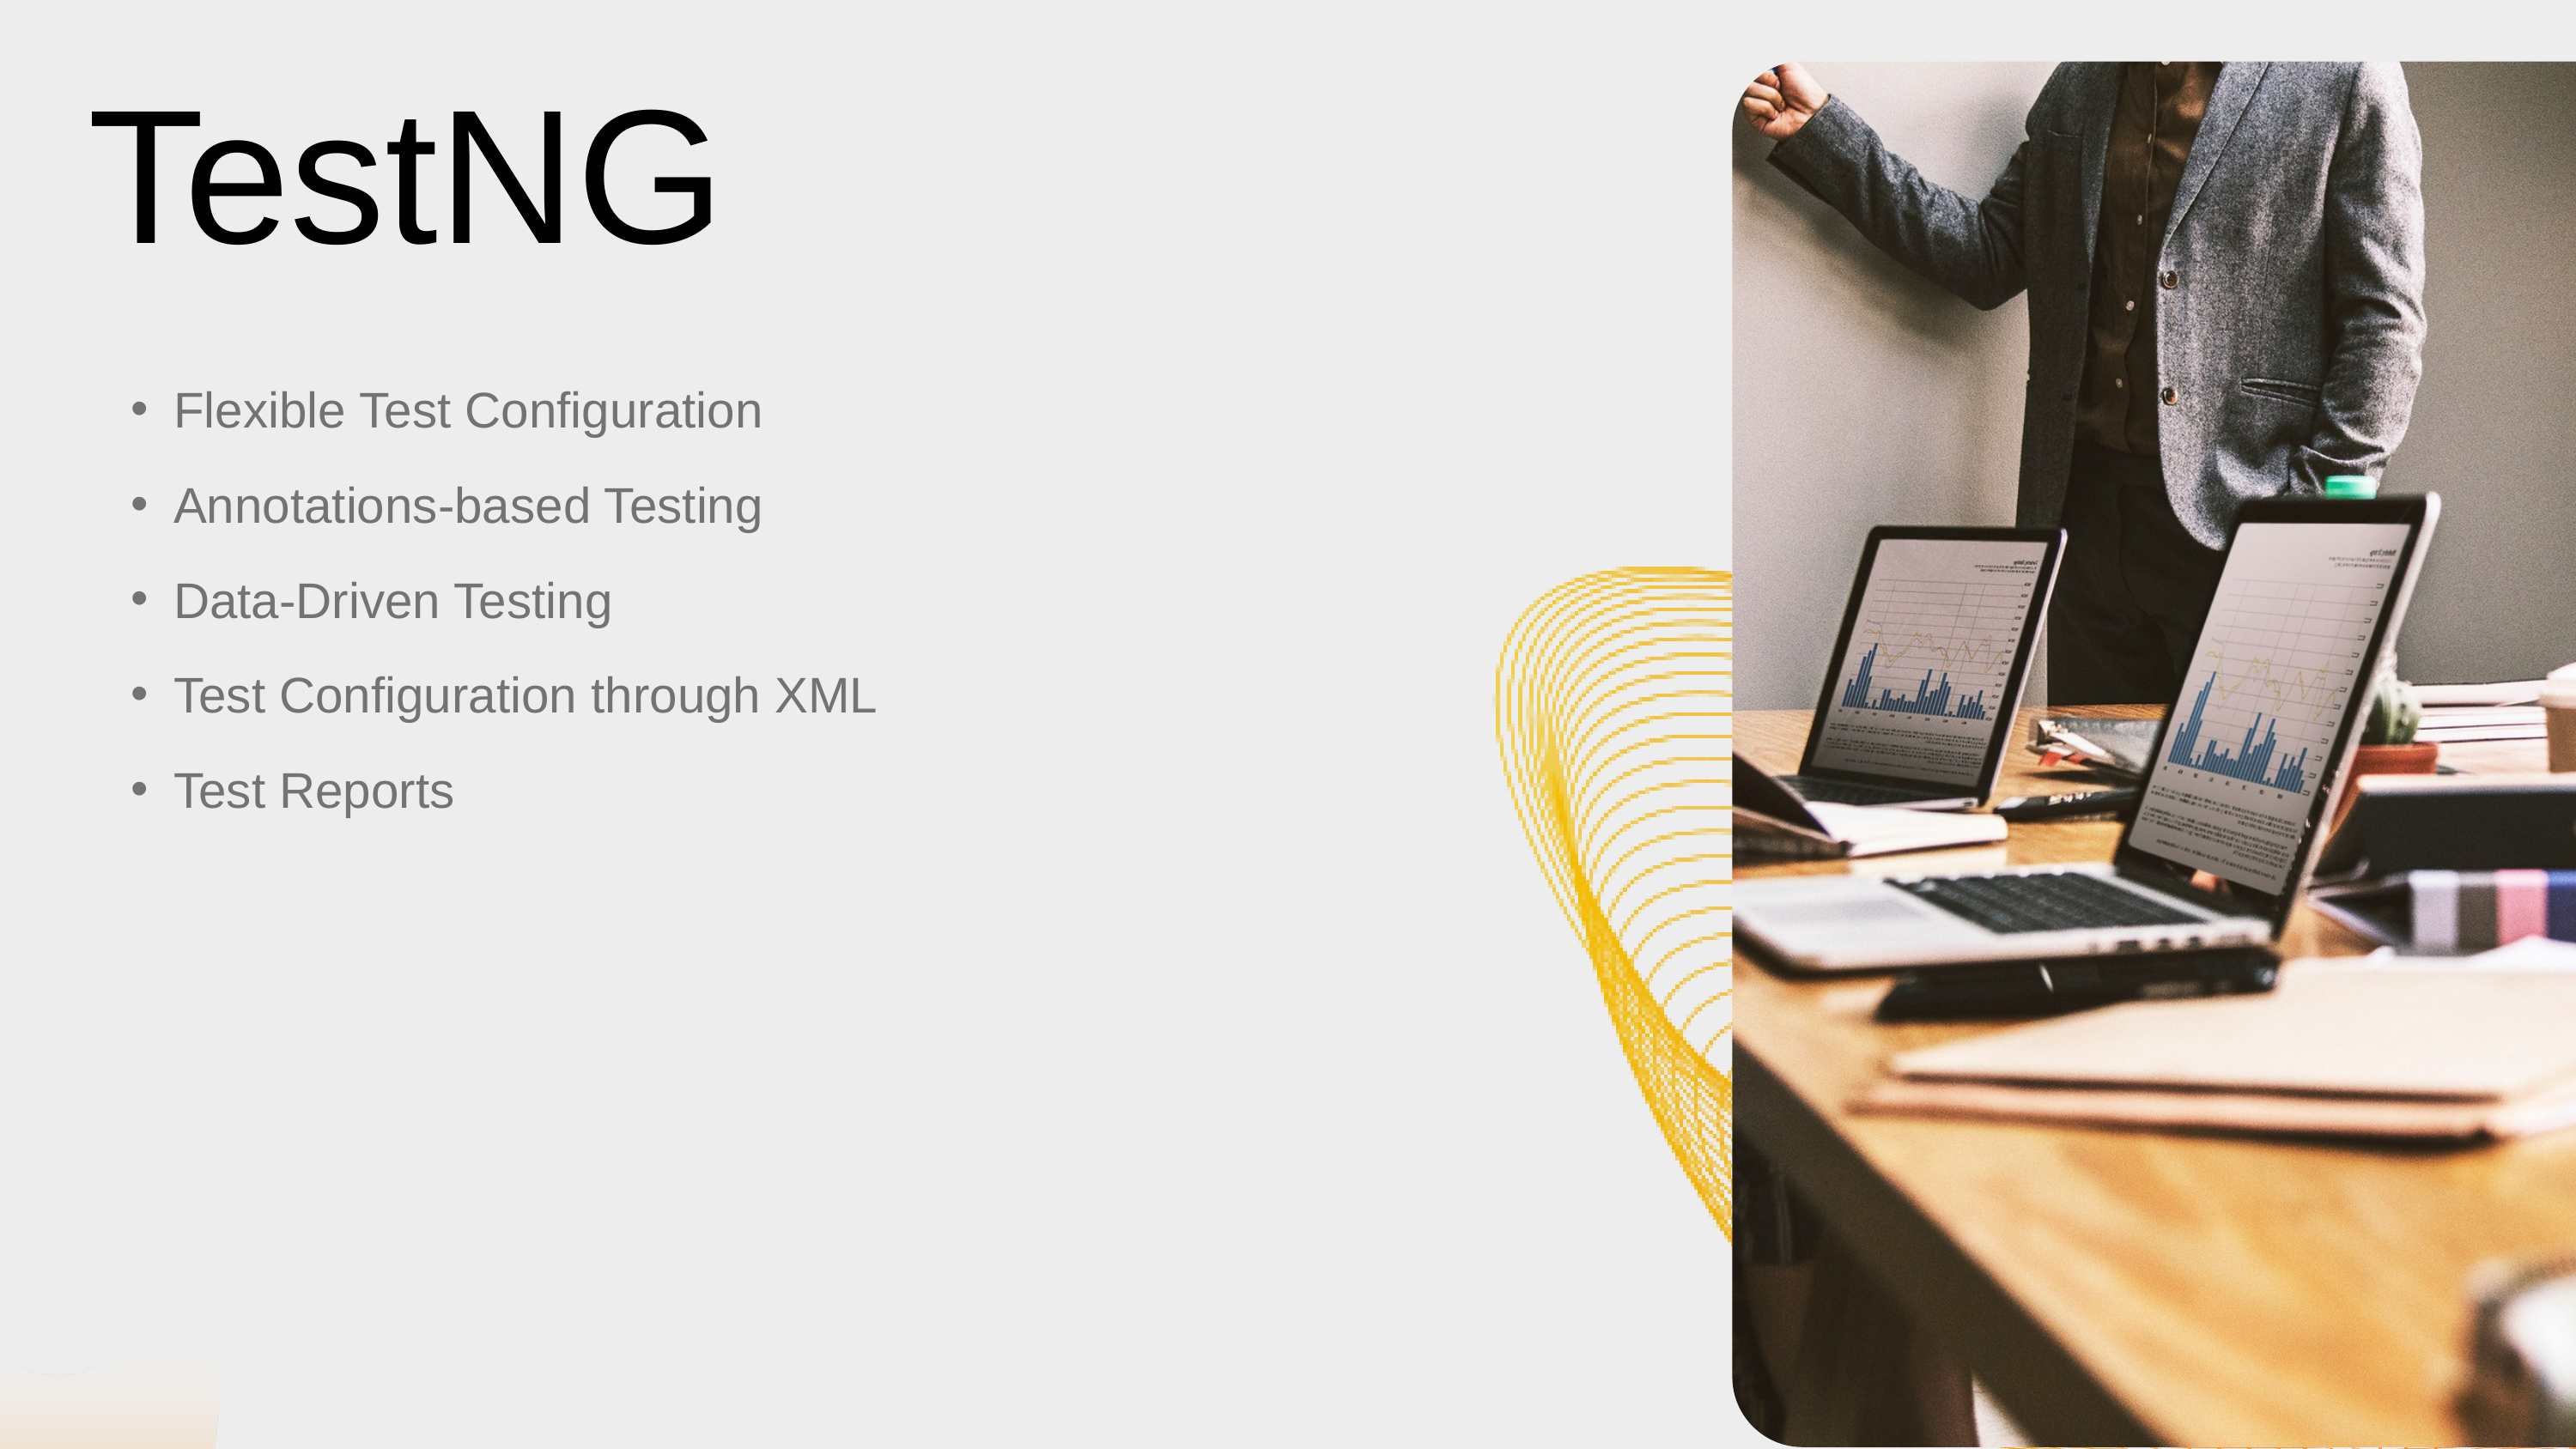

TestNG

Flexible Test Configuration
Annotations-based Testing
Data-Driven Testing
Test Configuration through XML
Test Reports